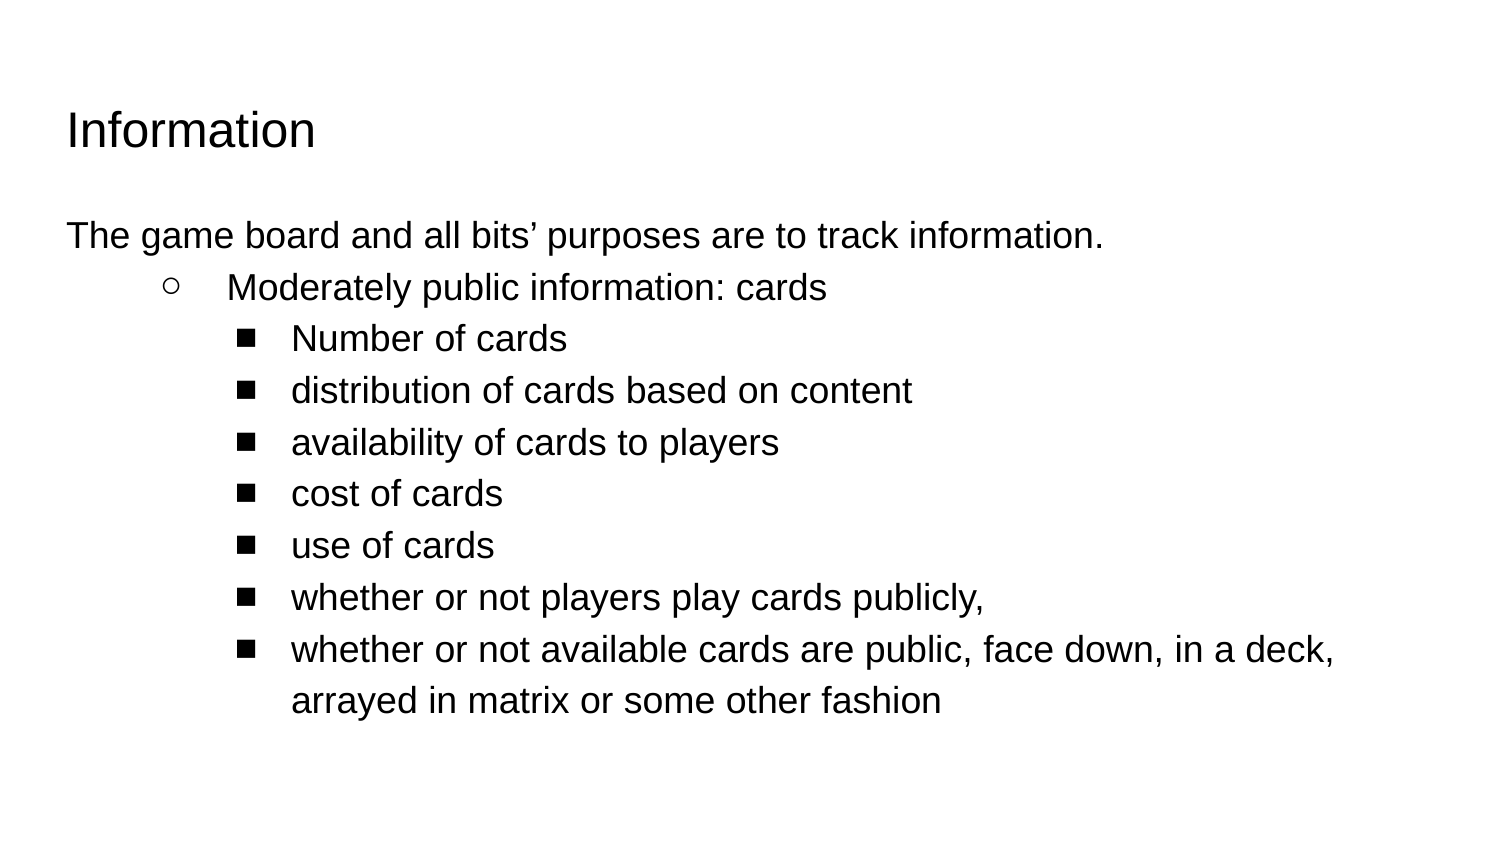

# Information
The game board and all bits’ purposes are to track information.
 Moderately public information: cards
Number of cards
distribution of cards based on content
availability of cards to players
cost of cards
use of cards
whether or not players play cards publicly,
whether or not available cards are public, face down, in a deck, arrayed in matrix or some other fashion